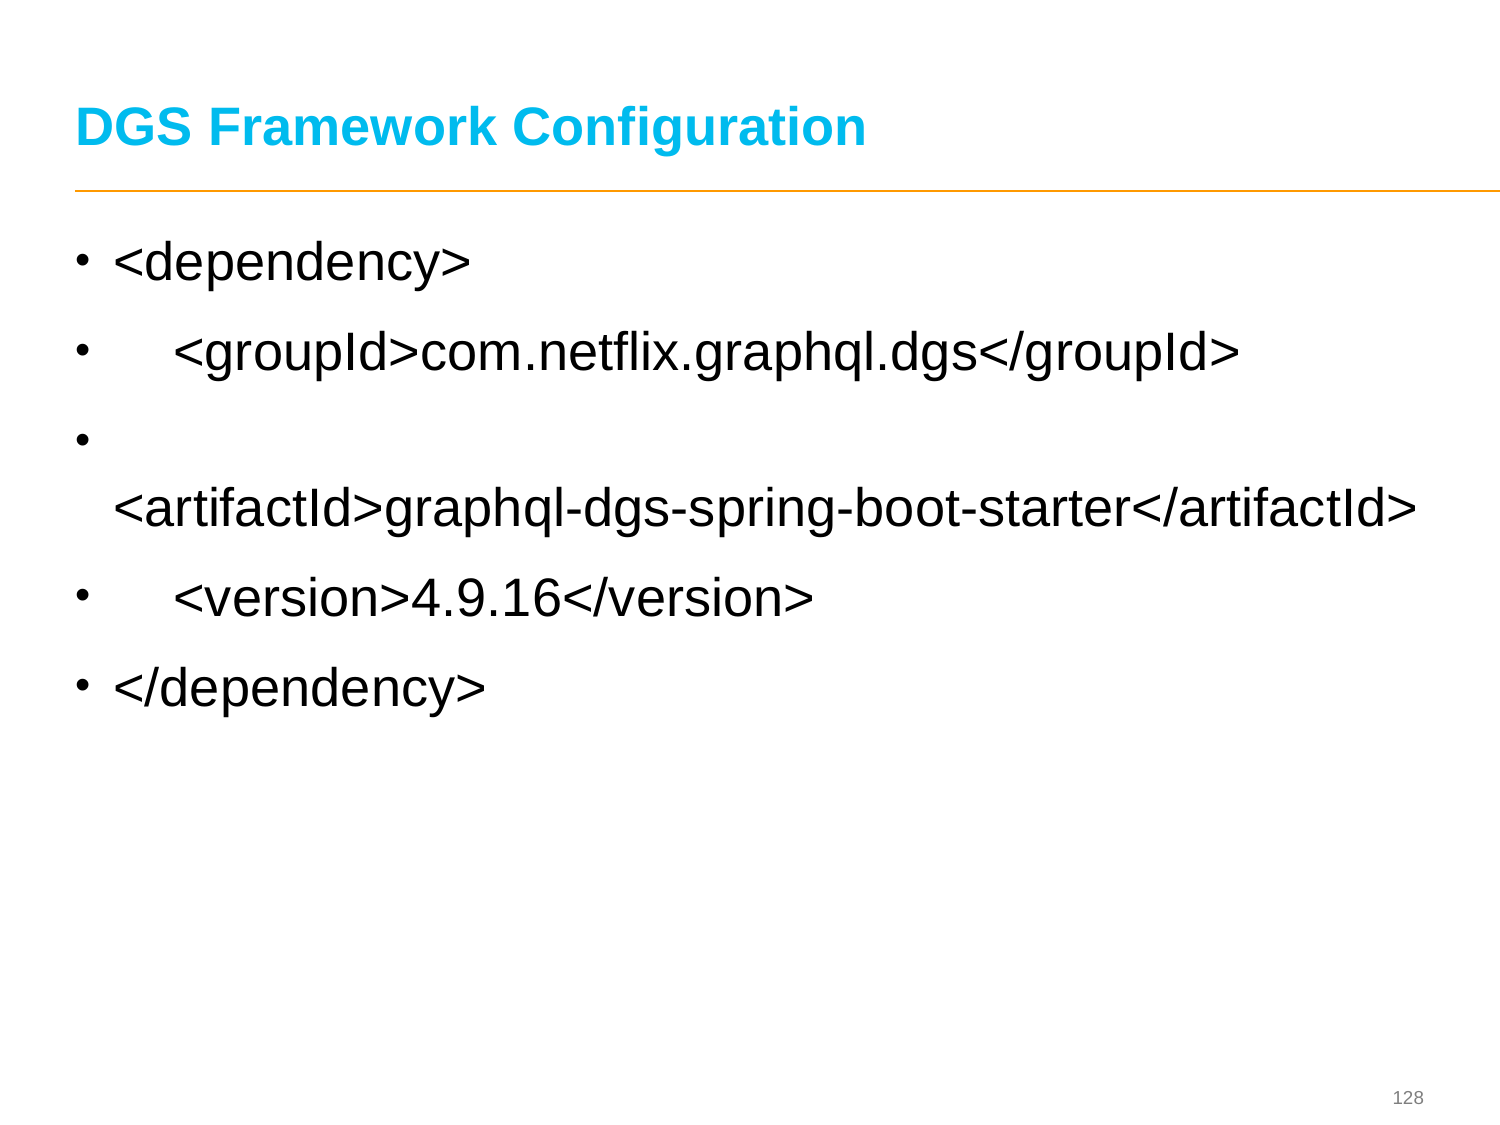

# DGS Framework Configuration
<dependency>
    <groupId>com.netflix.graphql.dgs</groupId>
    <artifactId>graphql-dgs-spring-boot-starter</artifactId>
    <version>4.9.16</version>
</dependency>